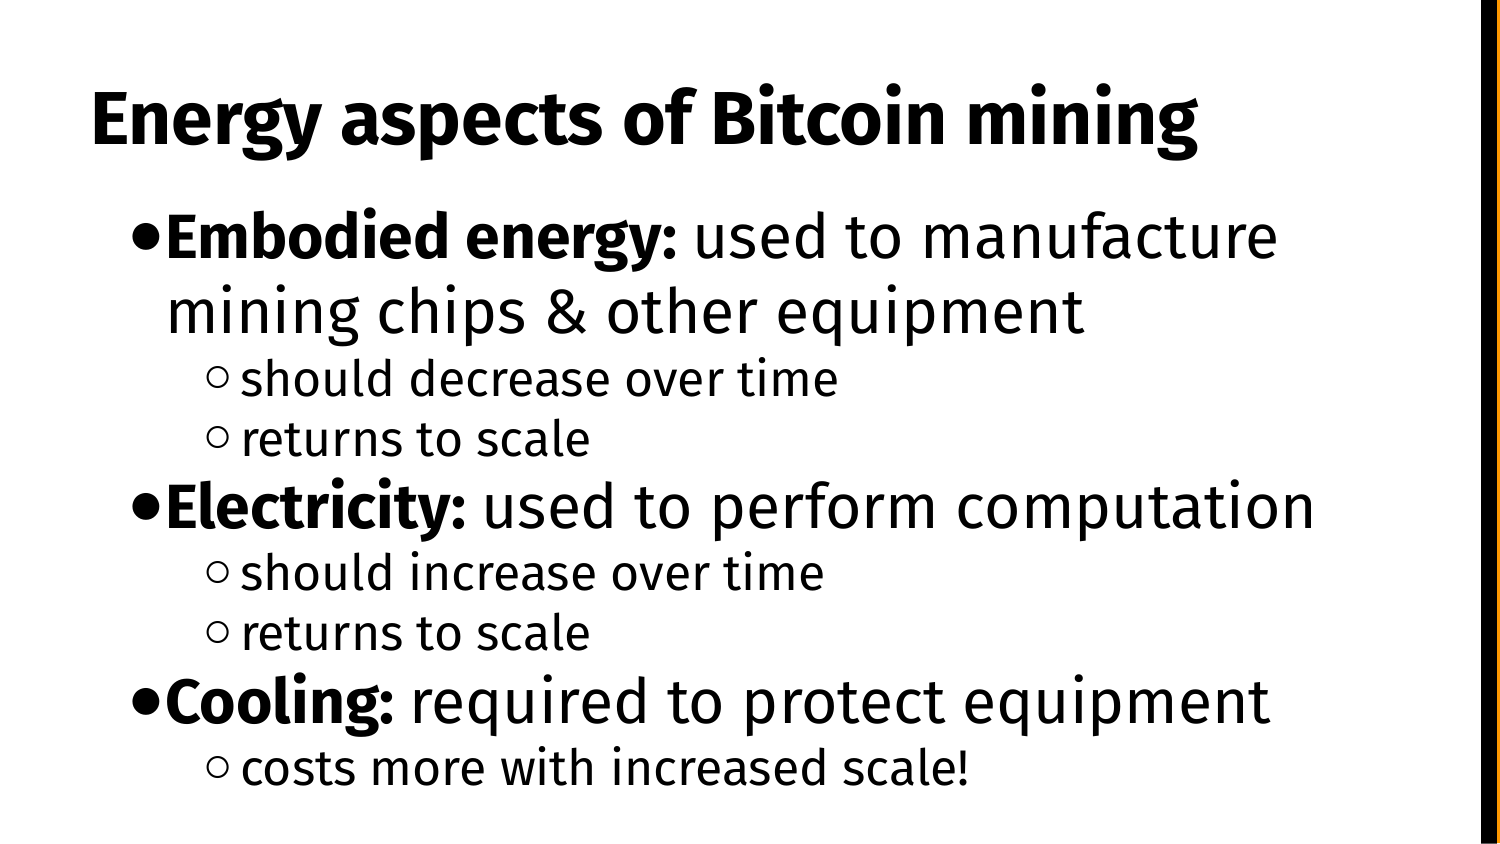

# Energy aspects of Bitcoin mining
Embodied energy: used to manufacture mining chips & other equipment
should decrease over time
returns to scale
Electricity: used to perform computation
should increase over time
returns to scale
Cooling: required to protect equipment
costs more with increased scale!